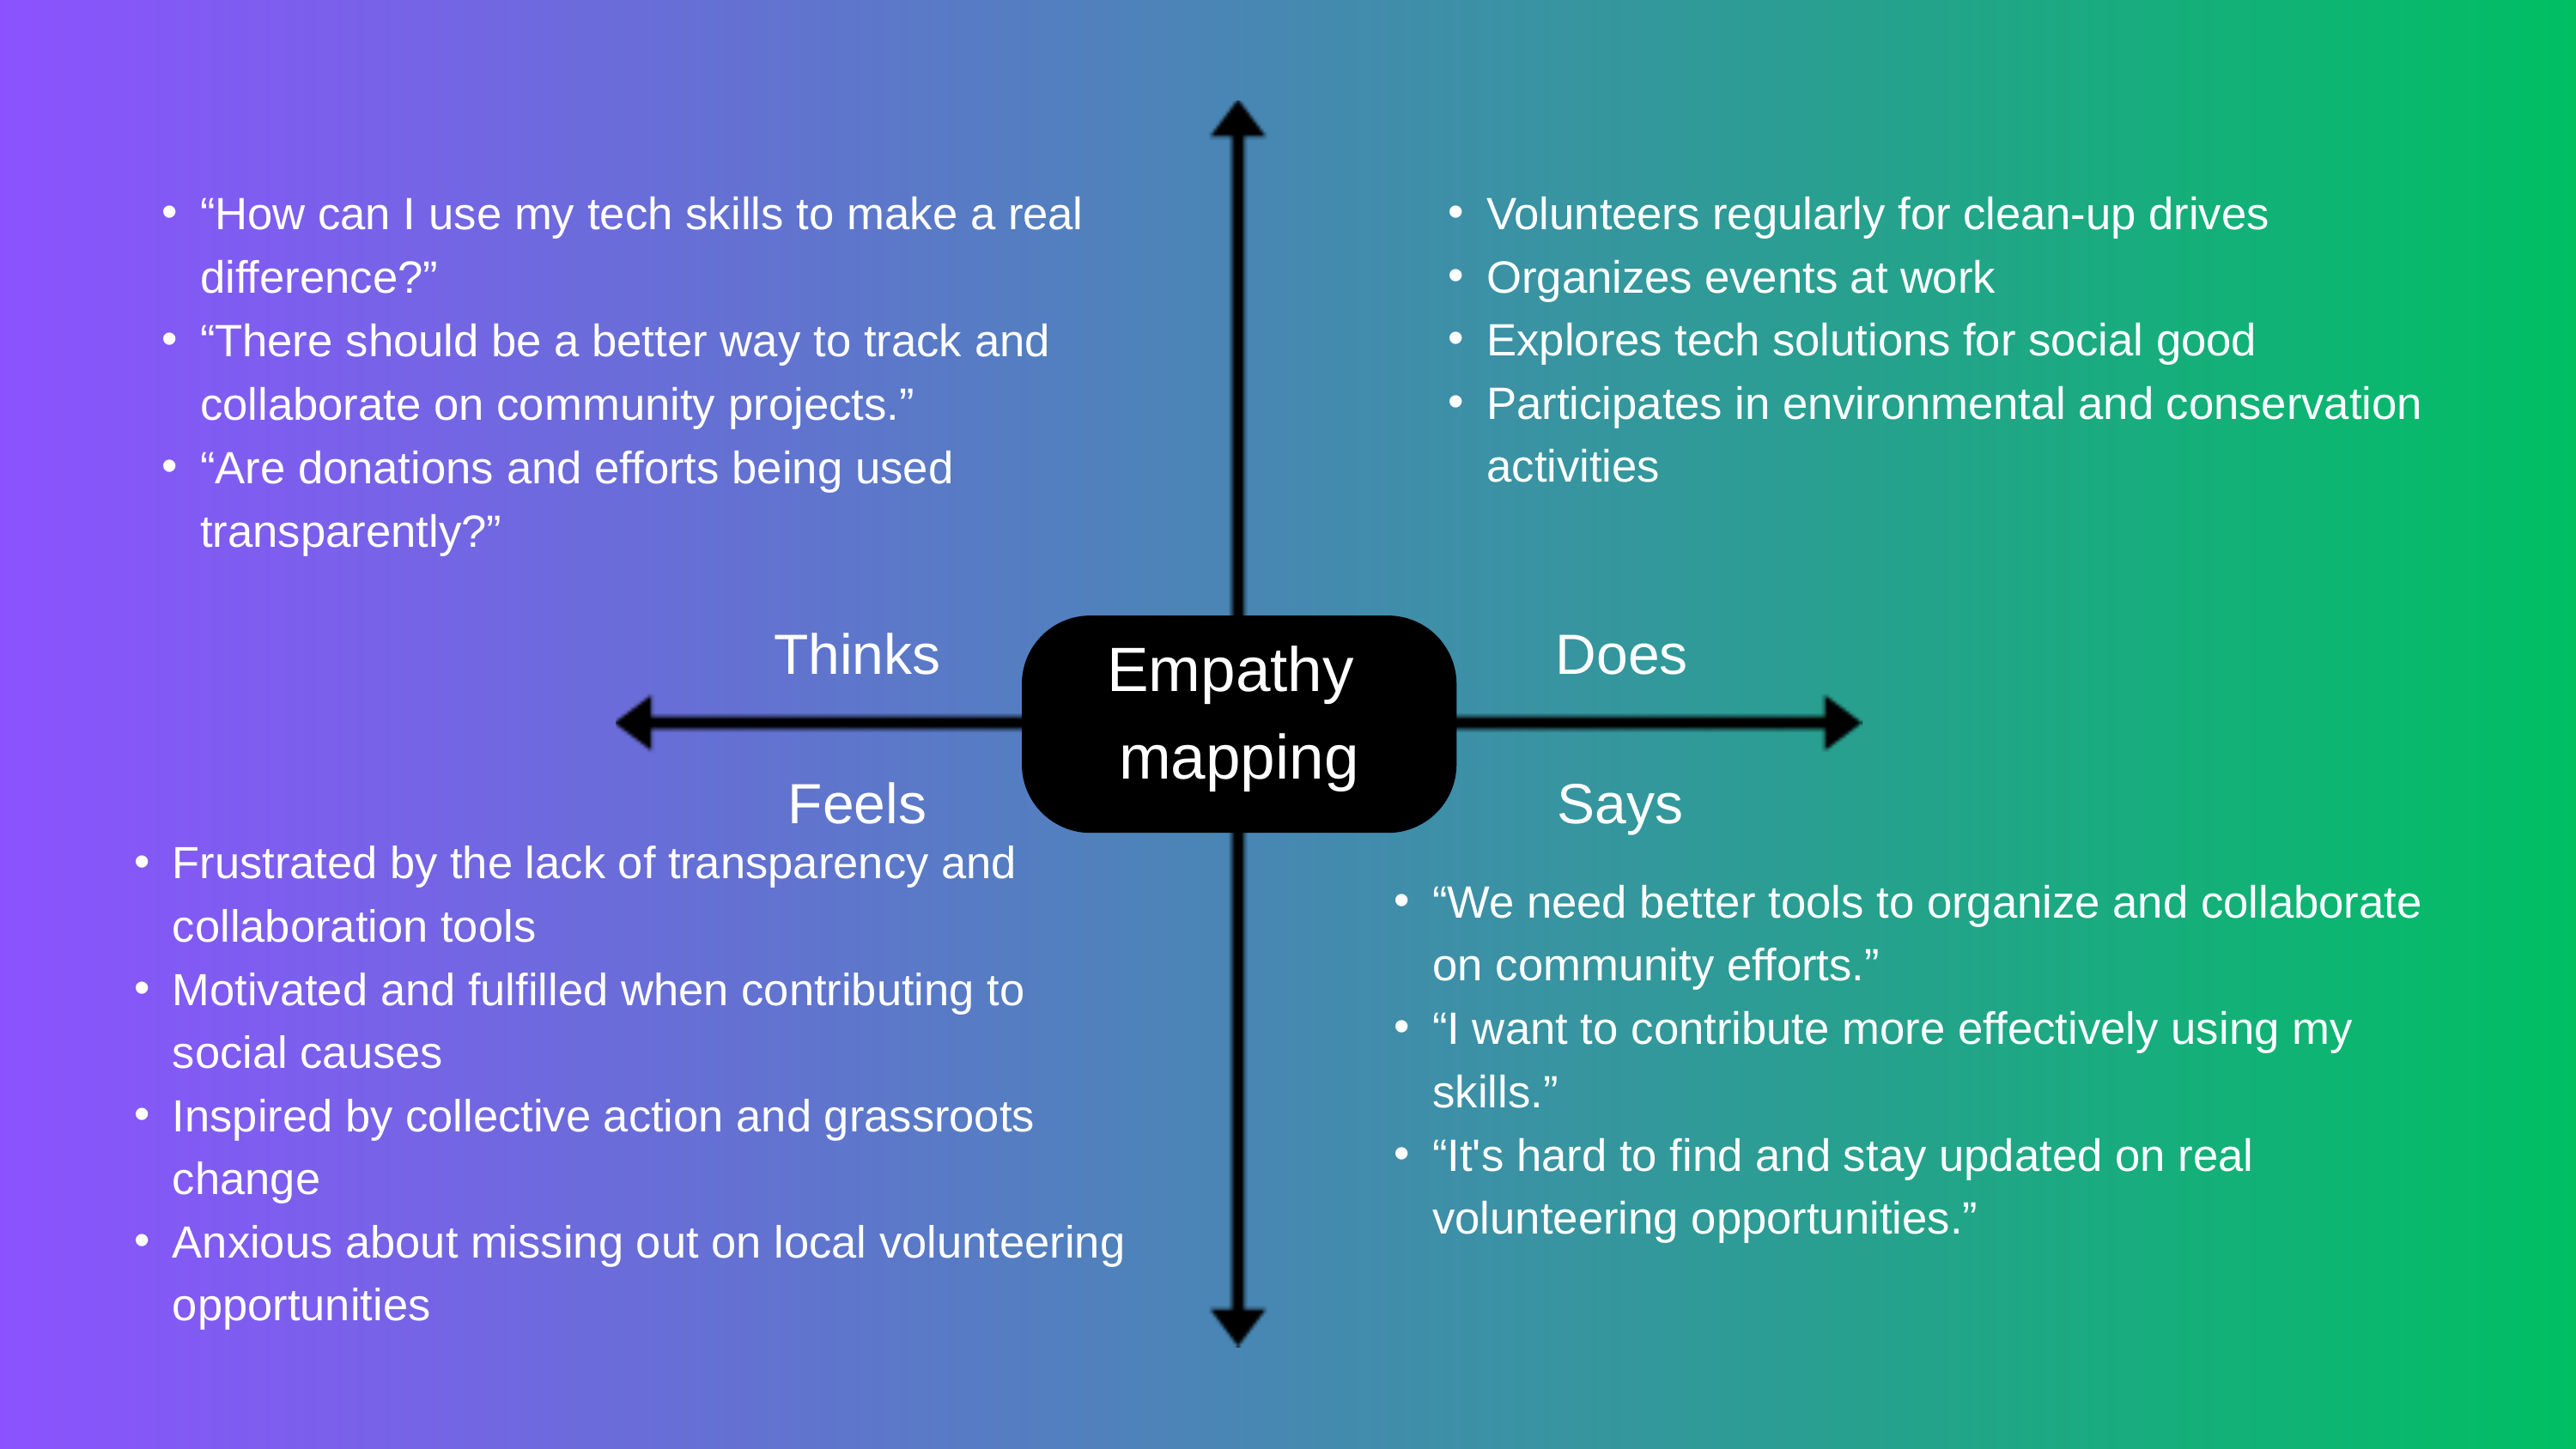

“How can I use my tech skills to make a real difference?”
“There should be a better way to track and collaborate on community projects.”
“Are donations and efforts being used transparently?”

Volunteers regularly for clean-up drives
Organizes events at work
Explores tech solutions for social good
Participates in environmental and conservation activities

Thinks
Does

Empathy
mapping
Feels
Says
Frustrated by the lack of transparency and collaboration tools
Motivated and fulfilled when contributing to social causes
Inspired by collective action and grassroots change
Anxious about missing out on local volunteering opportunities

“We need better tools to organize and collaborate on community efforts.”
“I want to contribute more effectively using my skills.”
“It's hard to find and stay updated on real volunteering opportunities.”